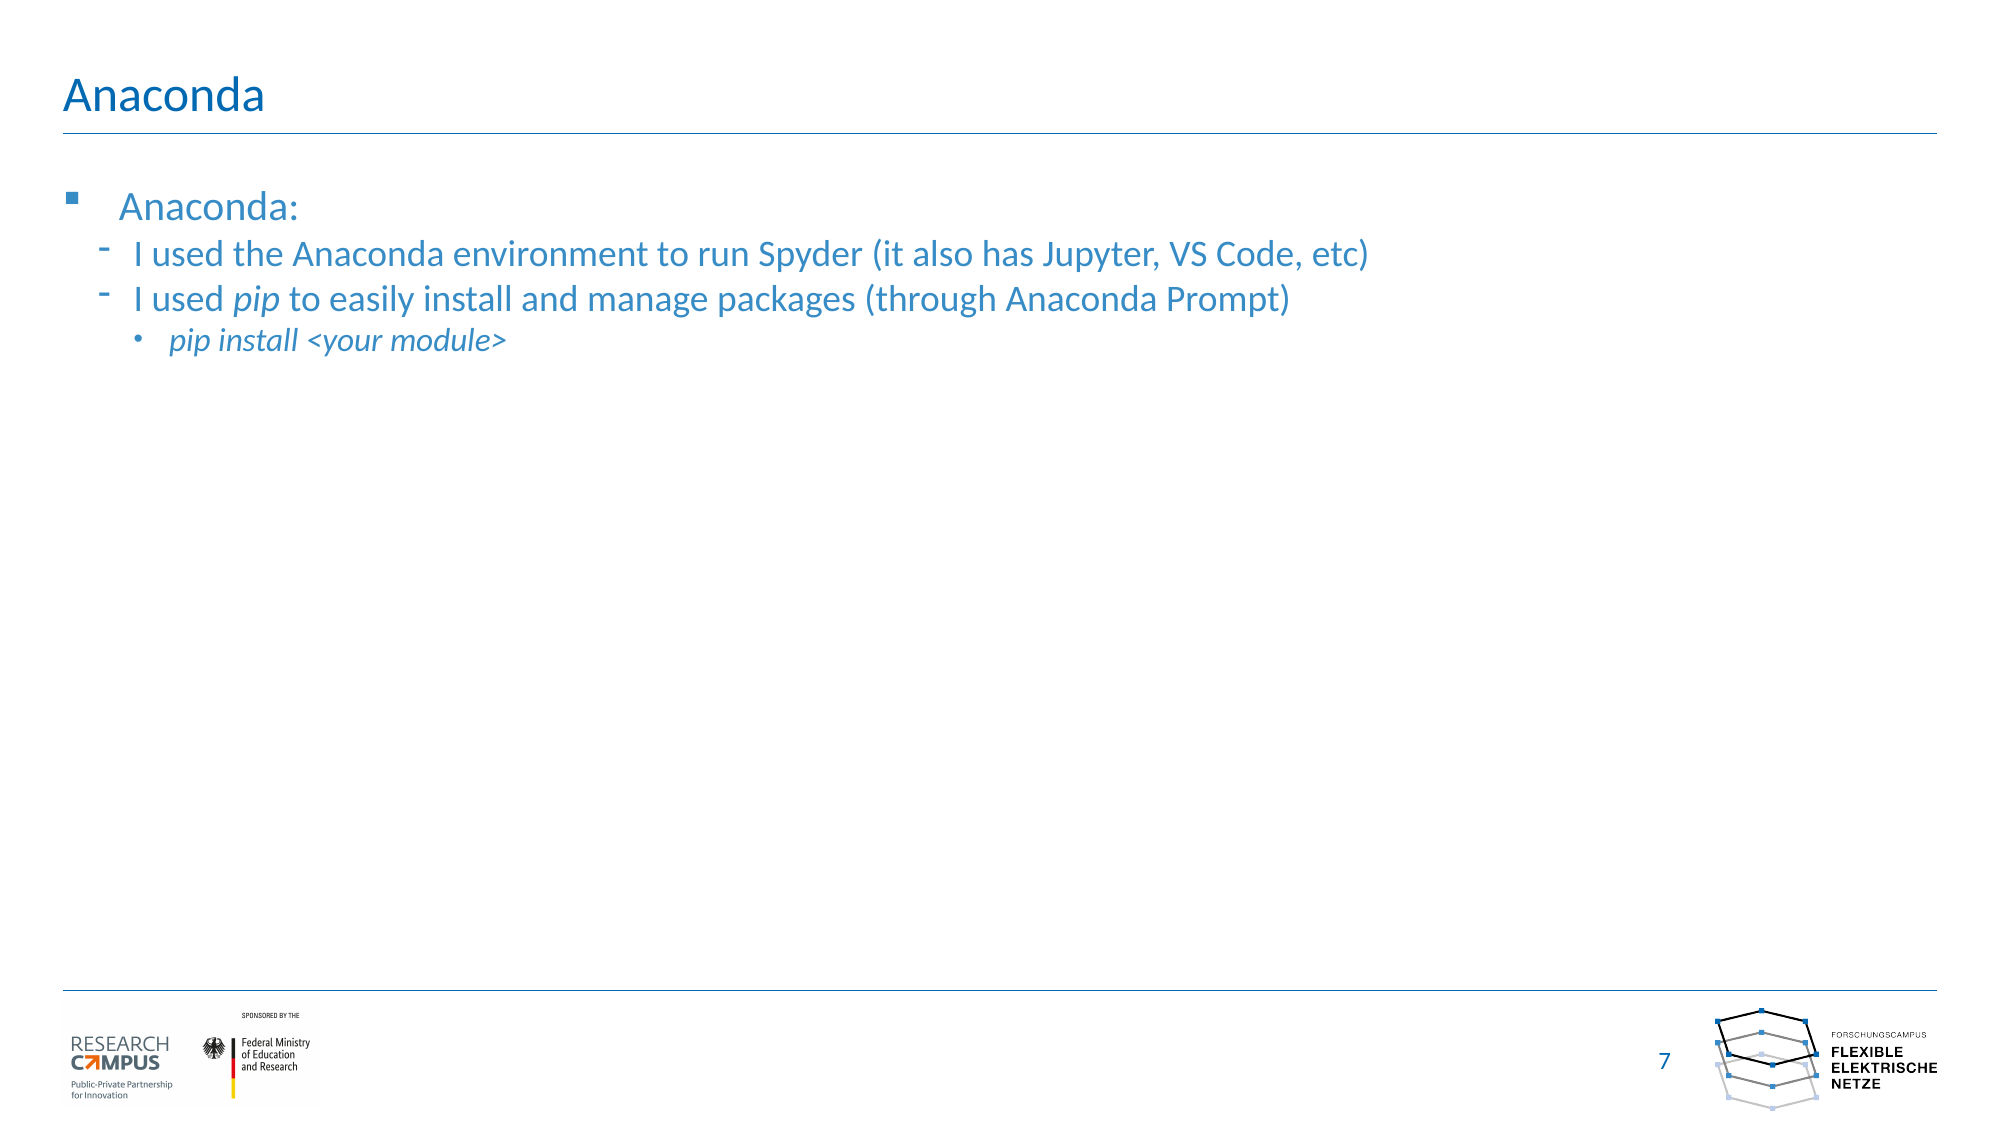

# Anaconda
Anaconda:
I used the Anaconda environment to run Spyder (it also has Jupyter, VS Code, etc)
I used pip to easily install and manage packages (through Anaconda Prompt)
pip install <your module>